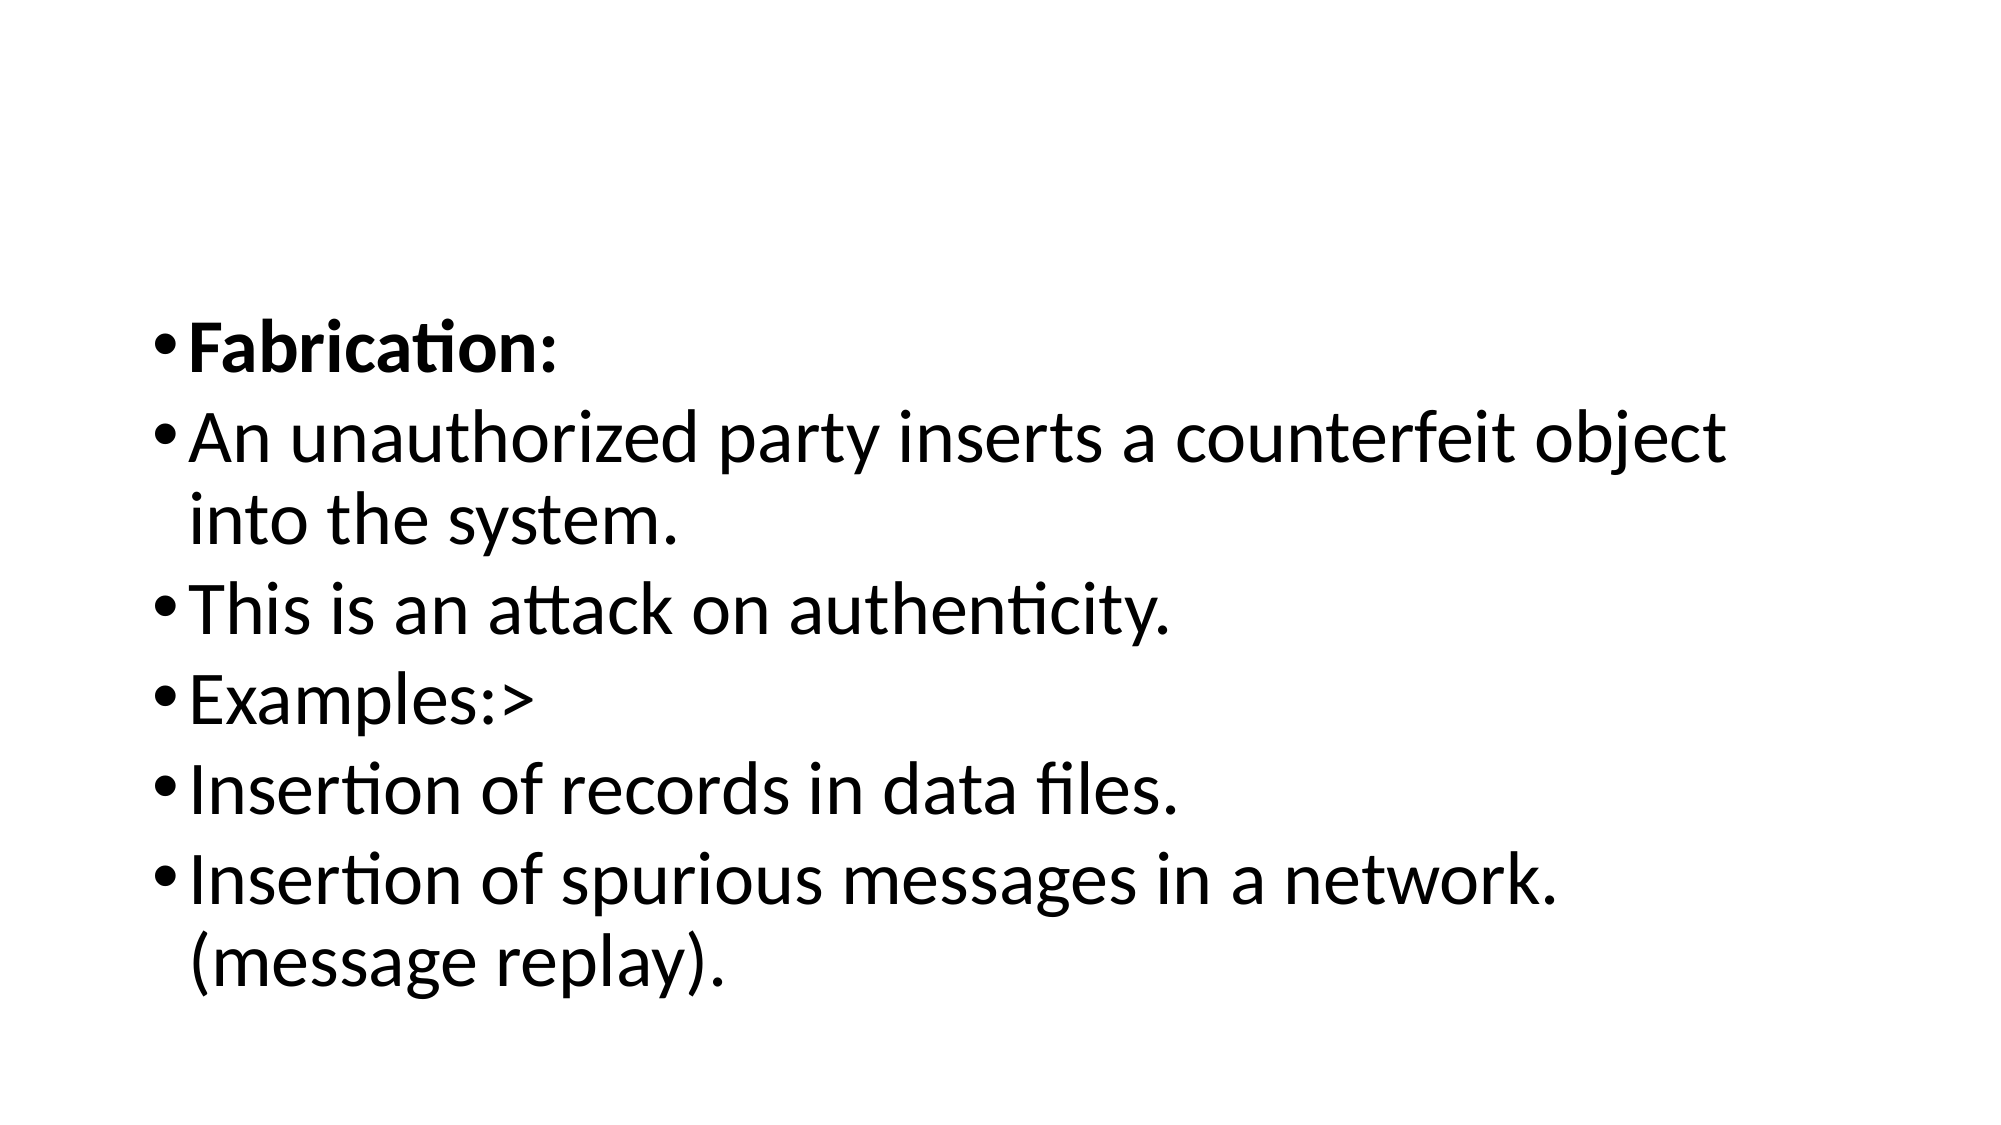

#
Fabrication:
An unauthorized party inserts a counterfeit object into the system.
This is an attack on authenticity.
Examples:>
Insertion of records in data files.
Insertion of spurious messages in a network. (message replay).